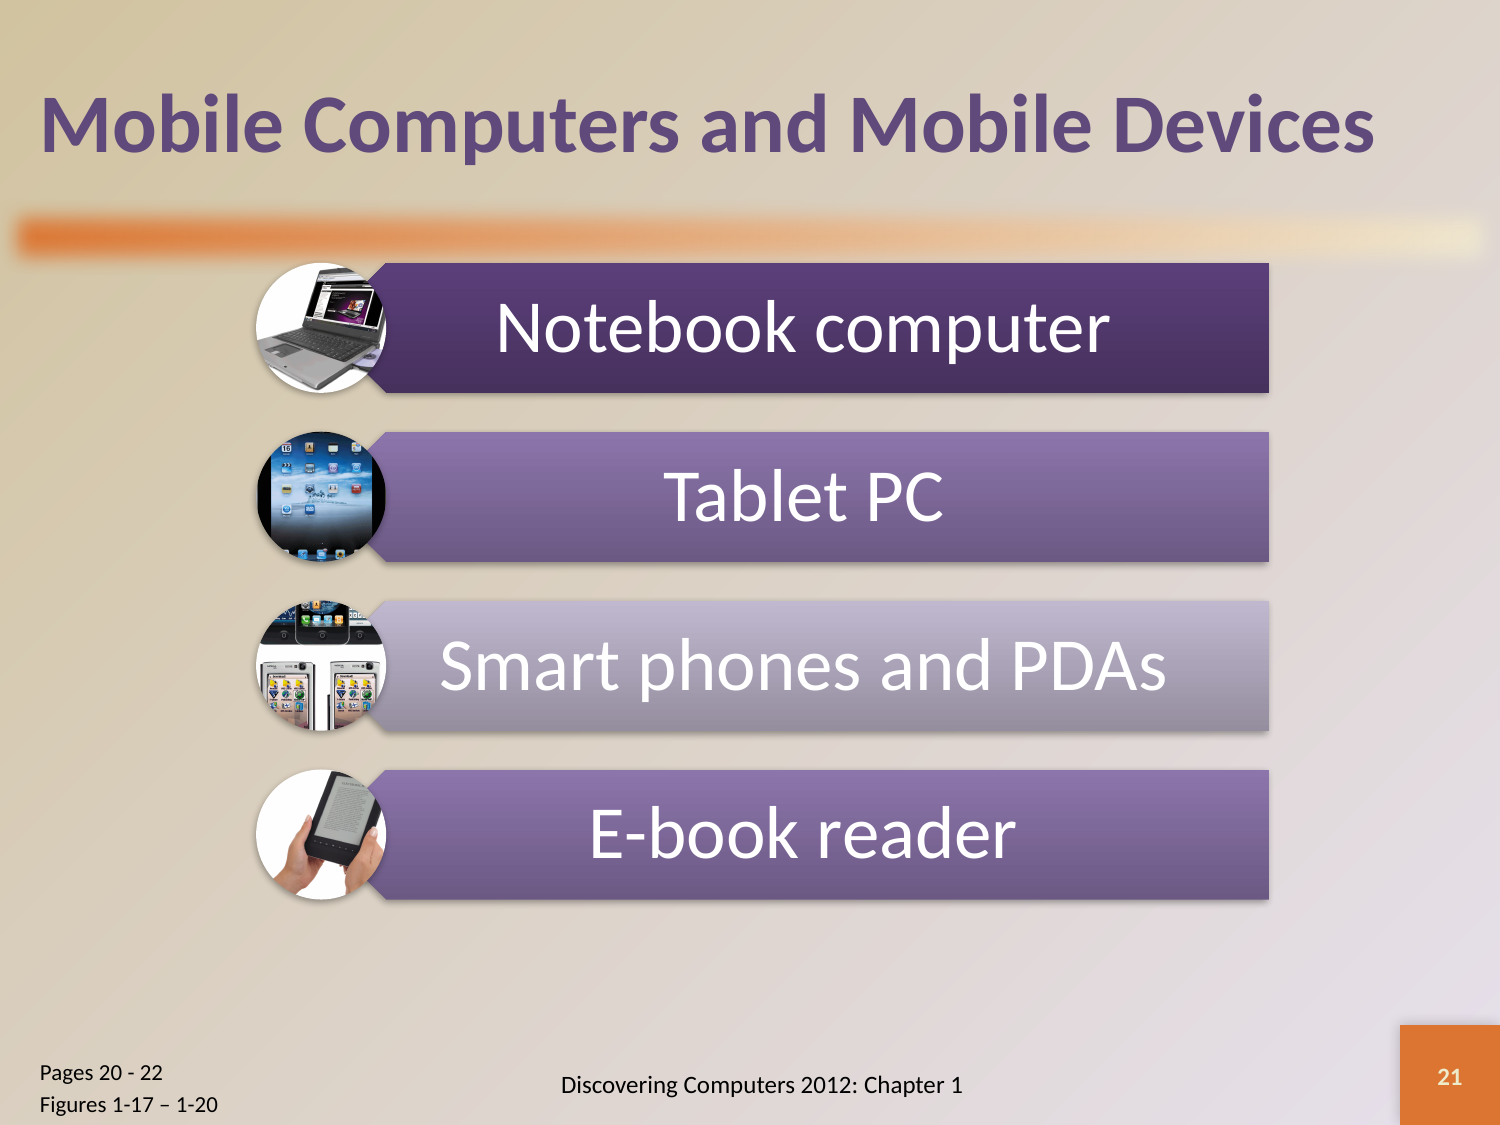

# Mobile Computers and Mobile Devices
Notebook computer
Tablet PC
Smart phones and PDAs
E-book reader
21
Discovering Computers 2012: Chapter 1
Pages 20 - 22
Figures 1-17 – 1-20